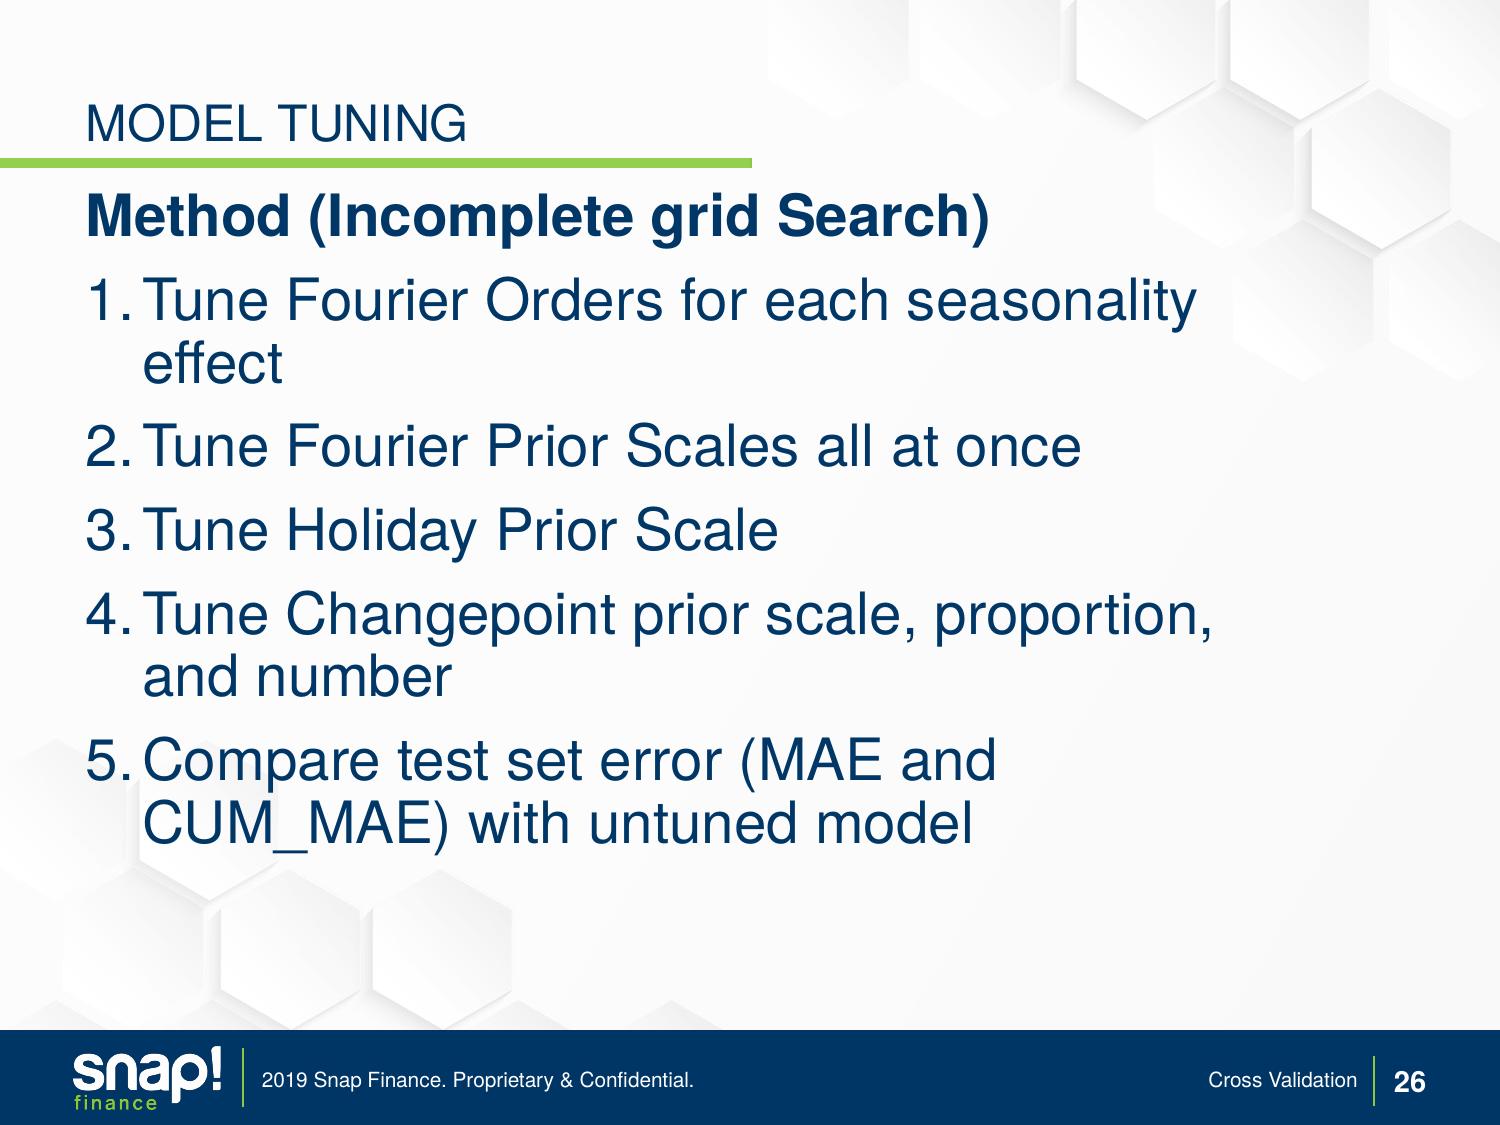

Model Tuning
Method (Incomplete grid Search)
Tune Fourier Orders for each seasonality effect
Tune Fourier Prior Scales all at once
Tune Holiday Prior Scale
Tune Changepoint prior scale, proportion, and number
Compare test set error (MAE and CUM_MAE) with untuned model

Cross Validation